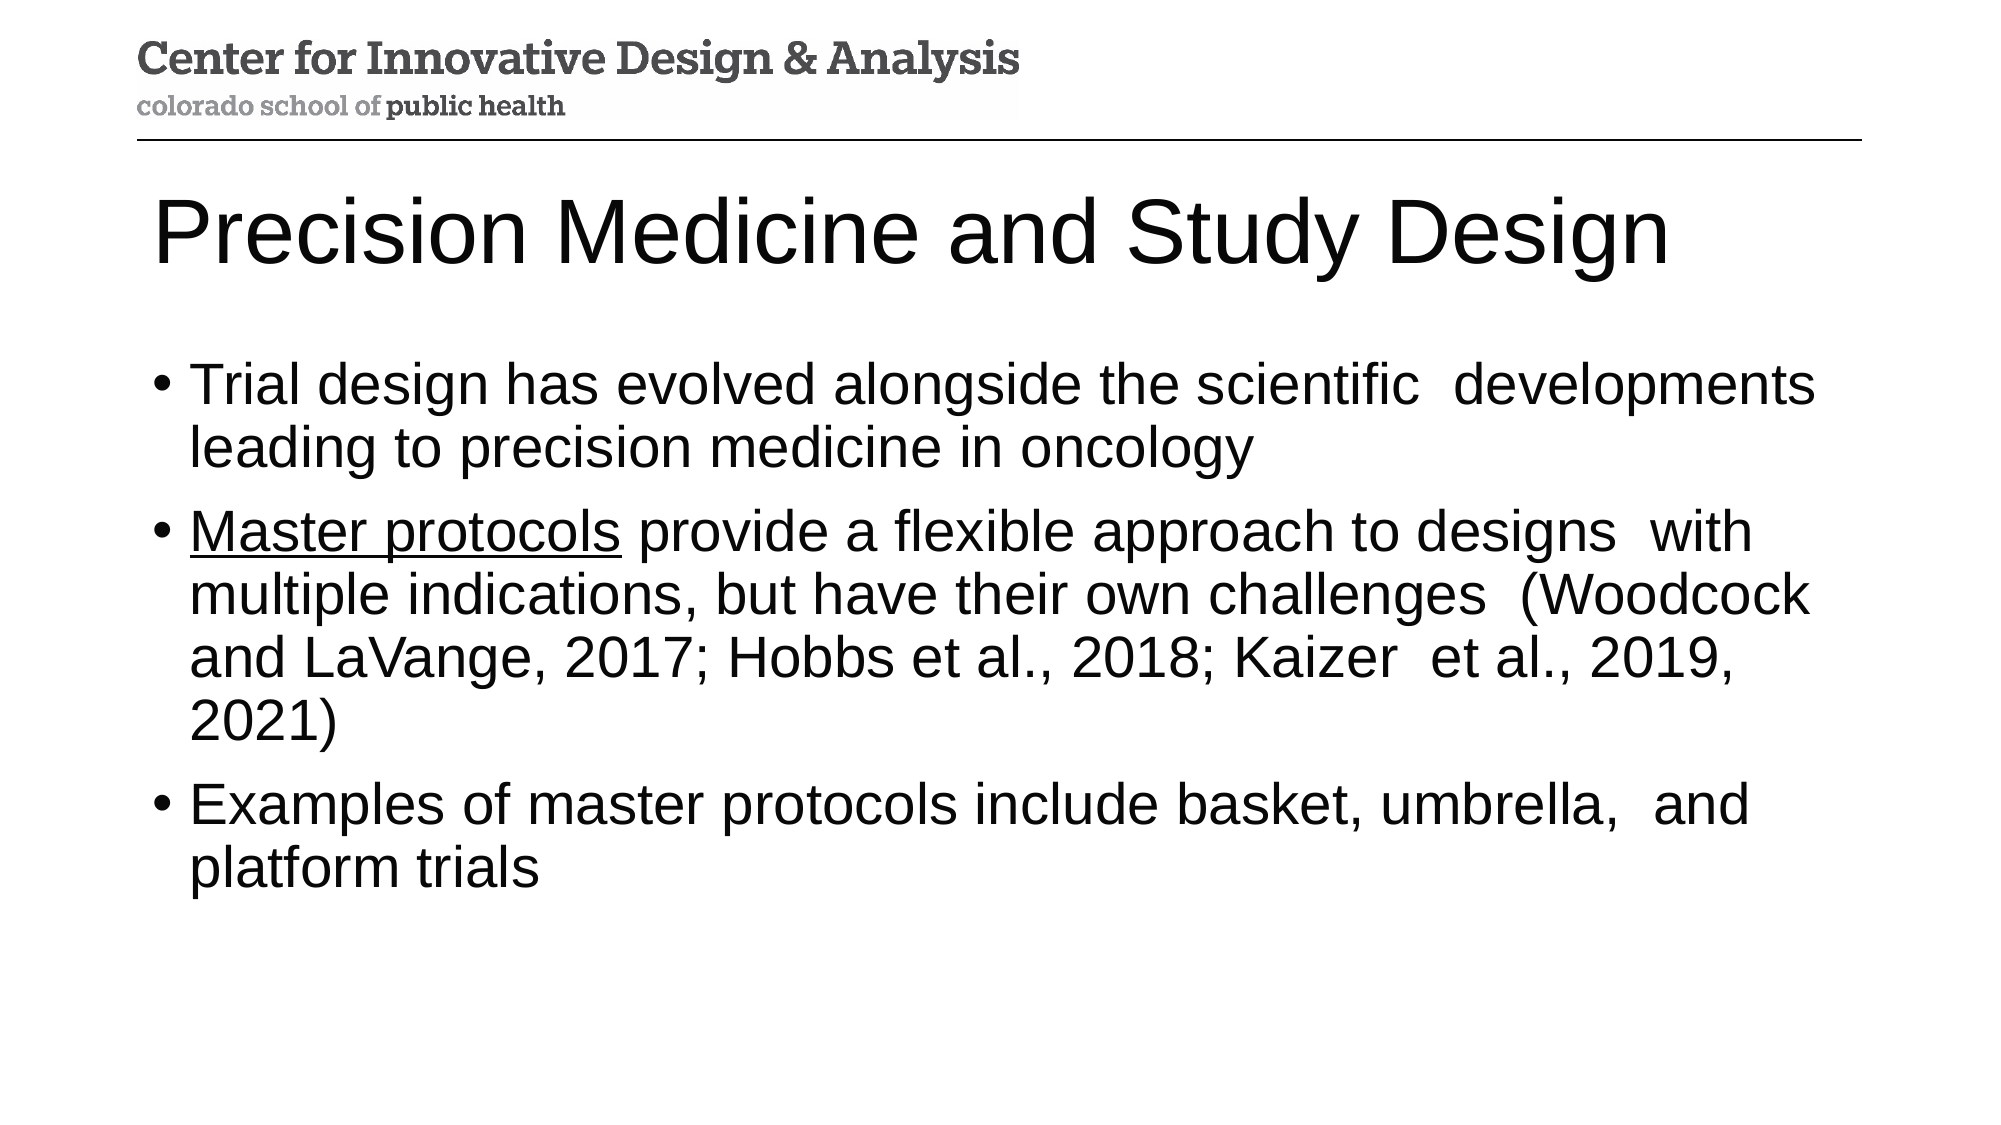

# Precision Medicine and Study Design
Trial design has evolved alongside the scientific  developments leading to precision medicine in oncology
Master protocols provide a flexible approach to designs  with multiple indications, but have their own challenges  (Woodcock and LaVange, 2017; Hobbs et al., 2018; Kaizer  et al., 2019, 2021)
Examples of master protocols include basket, umbrella,  and platform trials